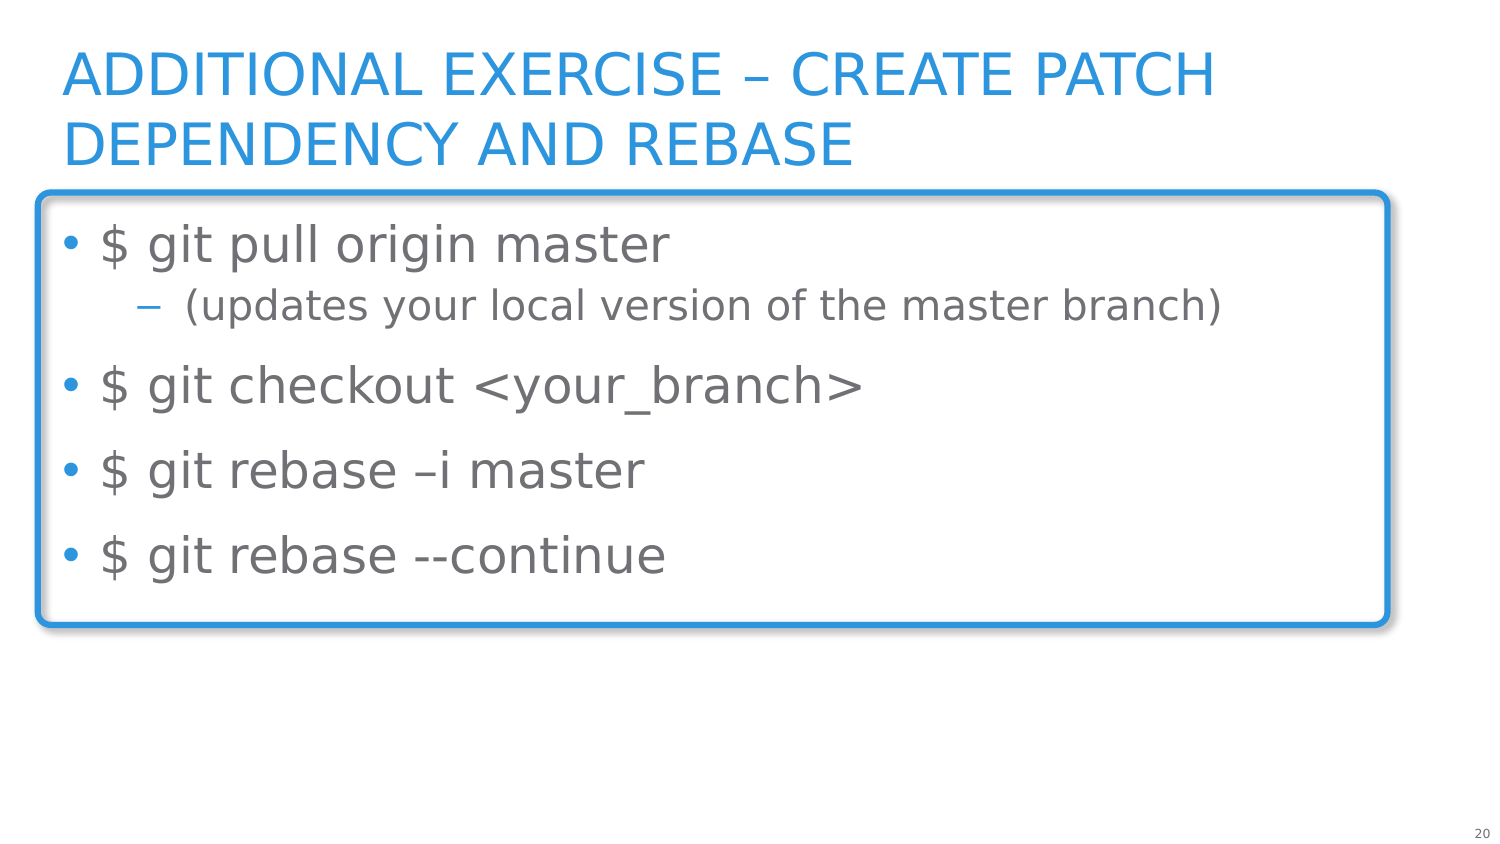

# Additional exercise – Create Patch dependency and rebase

$ git pull origin master
(updates your local version of the master branch)
$ git checkout <your_branch>
$ git rebase –i master
$ git rebase --continue